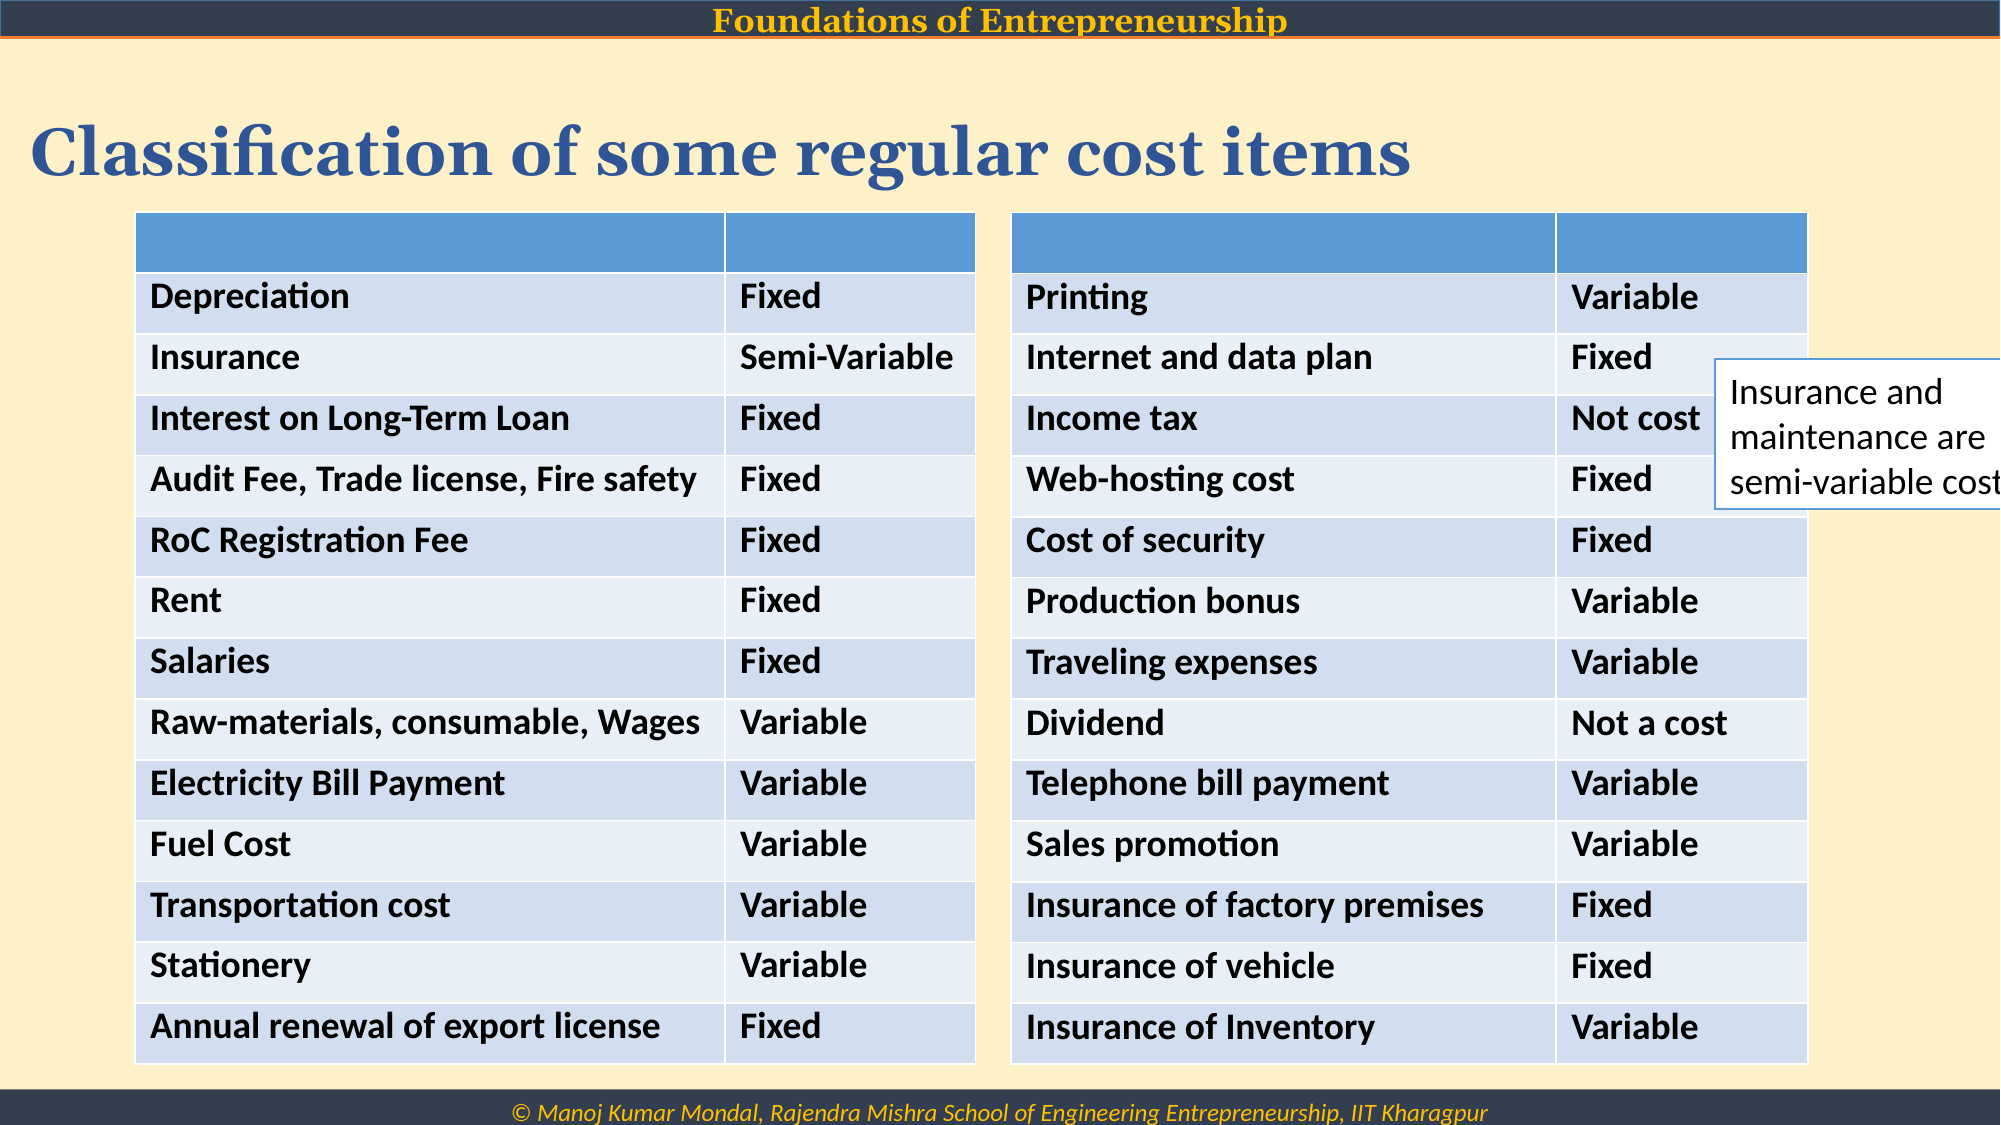

# Classification of some regular cost items
|  |  |
| --- | --- |
| Depreciation | Fixed |
| Insurance | Semi-Variable |
| Interest on Long-Term Loan | Fixed |
| Audit Fee, Trade license, Fire safety | Fixed |
| RoC Registration Fee | Fixed |
| Rent | Fixed |
| Salaries | Fixed |
| Raw-materials, consumable, Wages | Variable |
| Electricity Bill Payment | Variable |
| Fuel Cost | Variable |
| Transportation cost | Variable |
| Stationery | Variable |
| Annual renewal of export license | Fixed |
|  |  |
| --- | --- |
| Printing | Variable |
| Internet and data plan | Fixed |
| Income tax | Not cost |
| Web-hosting cost | Fixed |
| Cost of security | Fixed |
| Production bonus | Variable |
| Traveling expenses | Variable |
| Dividend | Not a cost |
| Telephone bill payment | Variable |
| Sales promotion | Variable |
| Insurance of factory premises | Fixed |
| Insurance of vehicle | Fixed |
| Insurance of Inventory | Variable |
Insurance and maintenance are semi-variable costs.
| Item |  |  | Type | Comment |
| --- | --- | --- | --- | --- |
| Depreciation | 1500 |  | Fixed |  |
| Insurance | 100 |  | Variable | Consider as variable for now. (in reality it may have two components) |
| Interest on long-term loan | 250 |  | Fixed |  |
| Interest on short-term loan | 450 |  | Variable |  |
| Audit fee | 50 |  | Fixed |  |
| RoC registration fee | 20 |  | Fixed |  |
| Rent | 120 |  | Fixed |  |
| Salaries | 3000 |  | Fixed |  |
| Wages | 2100 |  | Variable |  |
| Advertisement | 100 |  | Variable |  |
| Maintenance | 50 |  | Variable |  |
| Electricity cost | 40 |  | Variable |  |
| Fuel cost | 35 |  | Variable |  |
| Transportation | 150 |  | Variable |  |
| Stationery | 10 |  | Variable |  |
| Dividend |  |  |  | Not a cost |
| Printing cost | 20 |  | Variable |  |
| Internet and data plan cost | 12 |  | Fixed |  |
| Income tax |  |  |  | Not a cost |
| Web-hosting cost | 22 |  | Fixed |  |
| Cost of maintaining security around the factory | 25 |  | Fixed |  |
| Rent | 120 |  | Fixed |  |
| Production bonus (related to higher production) | 120 |  | Variable |  |
| Traveling expense | 25 |  | Variable |  |
| Telephone bill payment | 10 |  | Variable |  |
| Sales promotion cost | 50 |  | Variable |  |
| Annual renewal of export license | 30 |  | Fixed |  |
| Insurance for vehicle | 40 |  | Fixed | Ignore for now |
| Insurance for inventory and other assets of the factory | 30 |  | Variable | Ignore for now |
| Sales | 5000 |  |  |  |
| Number of unit sold | 500 |  |  |  |